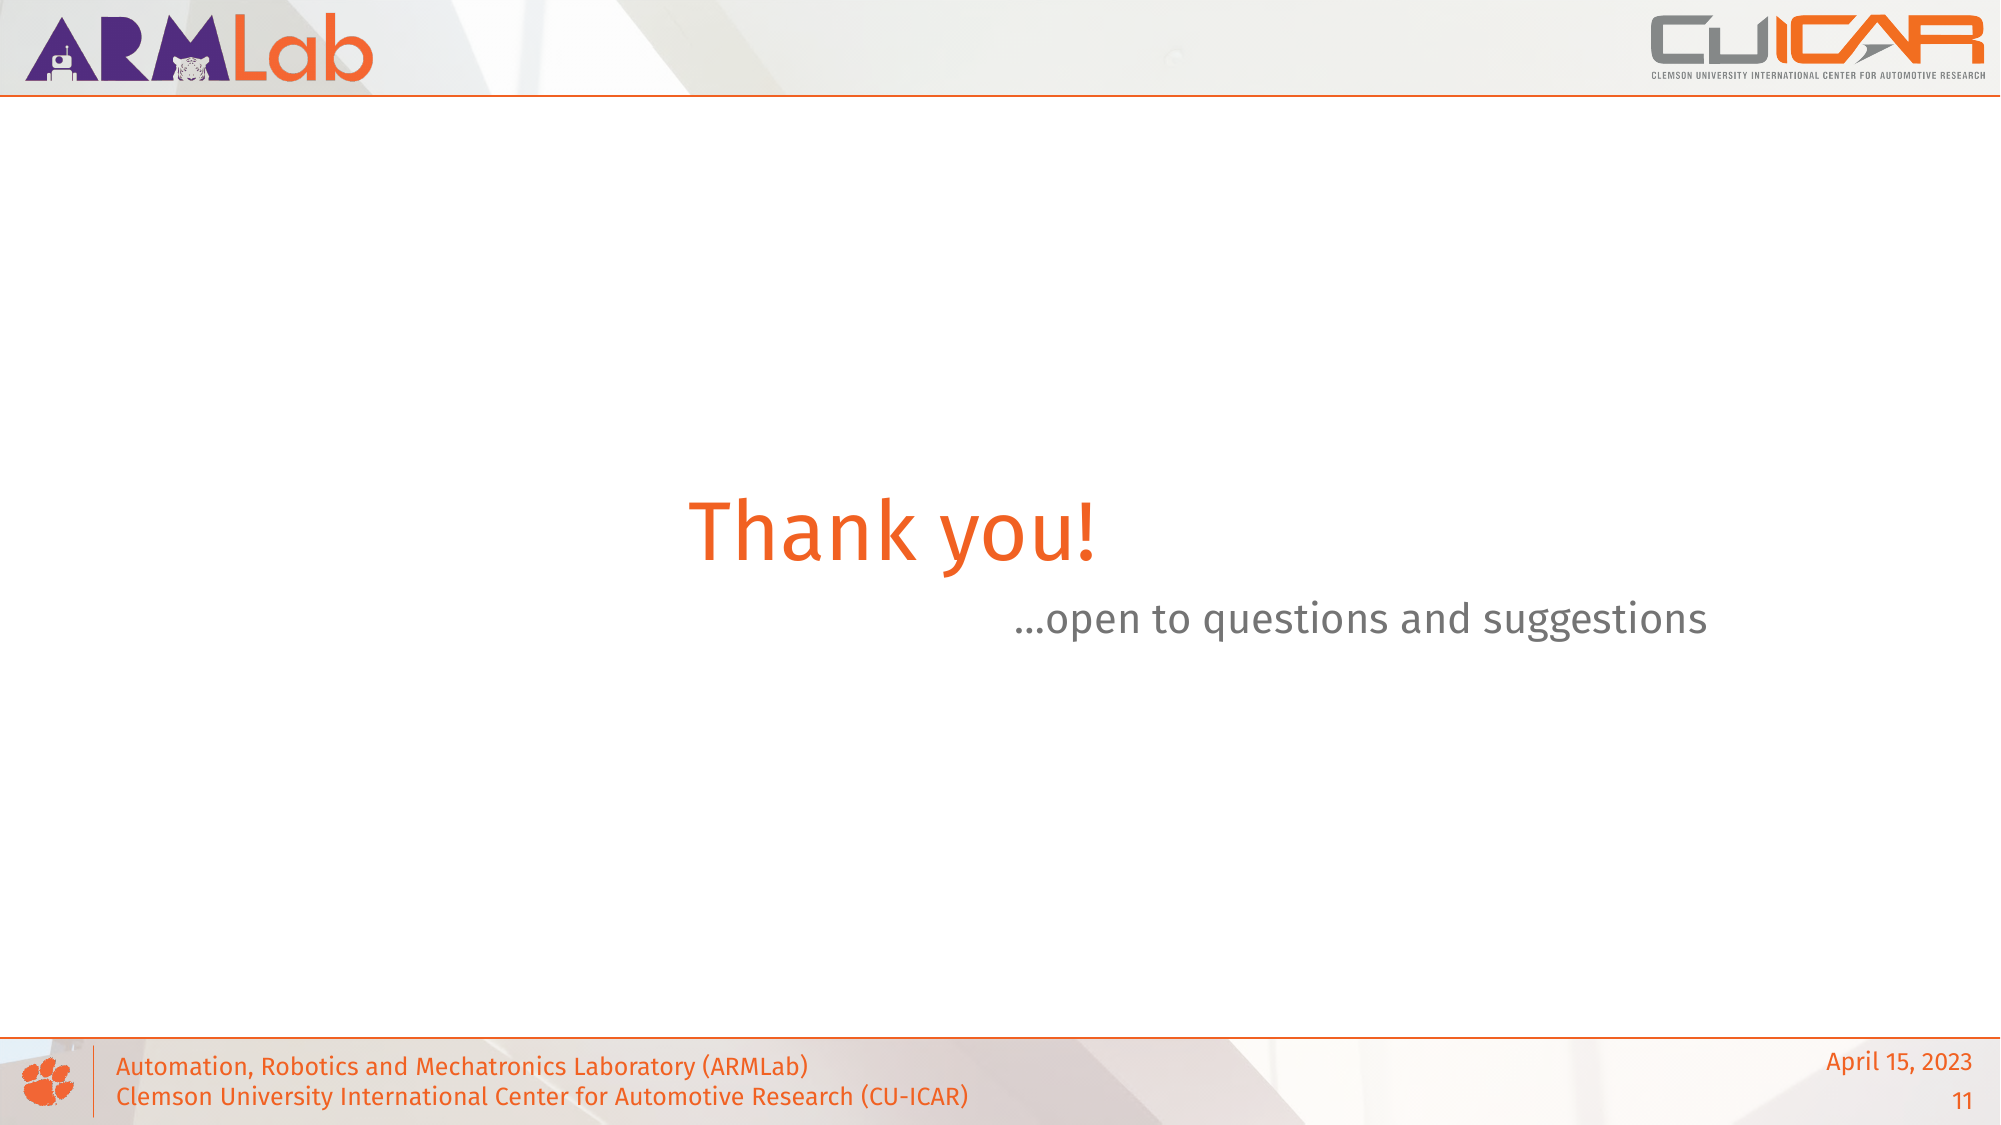

# Thank you!
…open to questions and suggestions
April 15, 2023
11